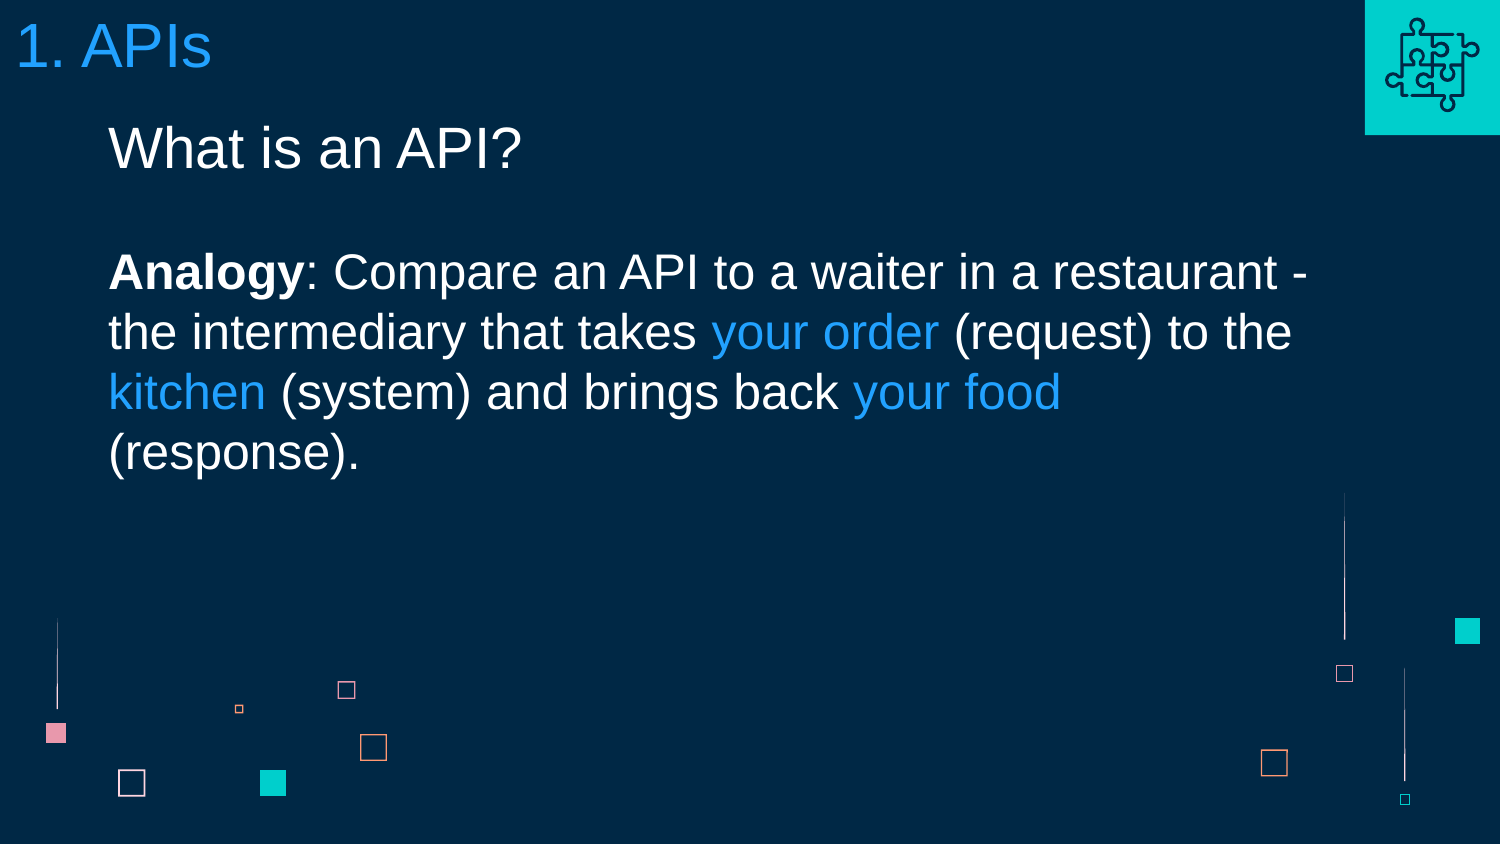

# 1. APIs

What is an API?

Analogy: Compare an API to a waiter in a restaurant - the intermediary that takes your order (request) to the kitchen (system) and brings back your food (response).